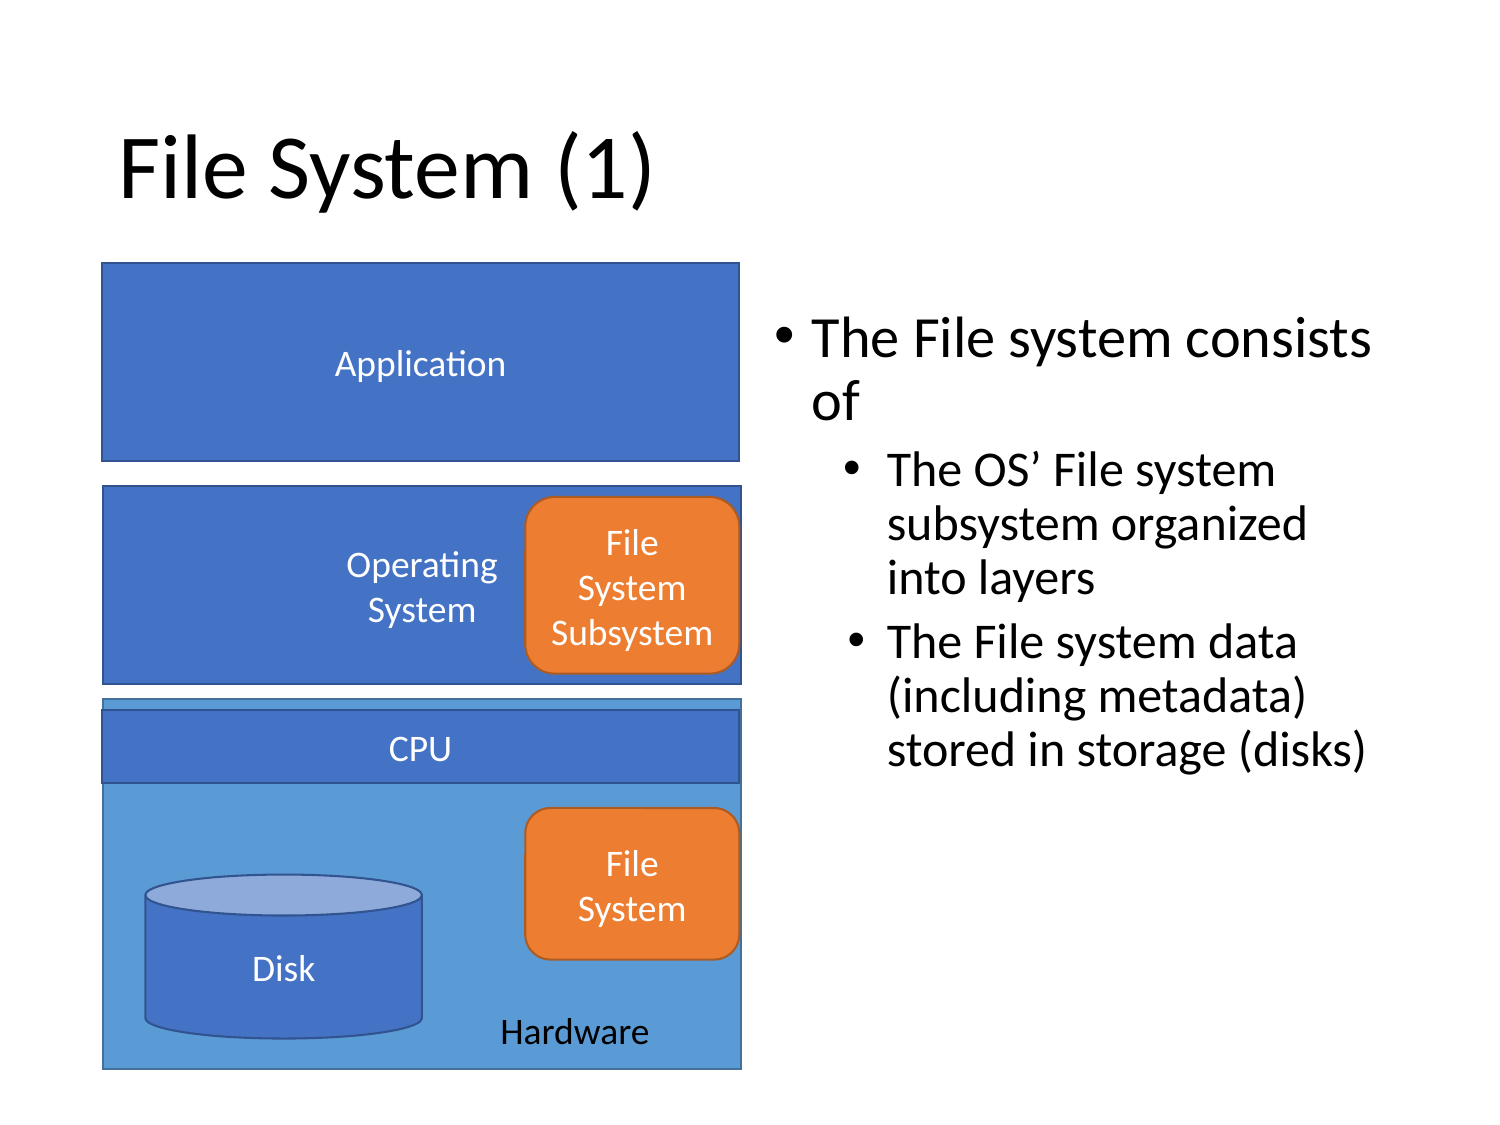

# File System (1)
Application
The File system consists of
The OS’ File system subsystem organized into layers
The File system data (including metadata) stored in storage (disks)
Operating
System
File System
Subsystem
File System

CPU
Disk
Hardware